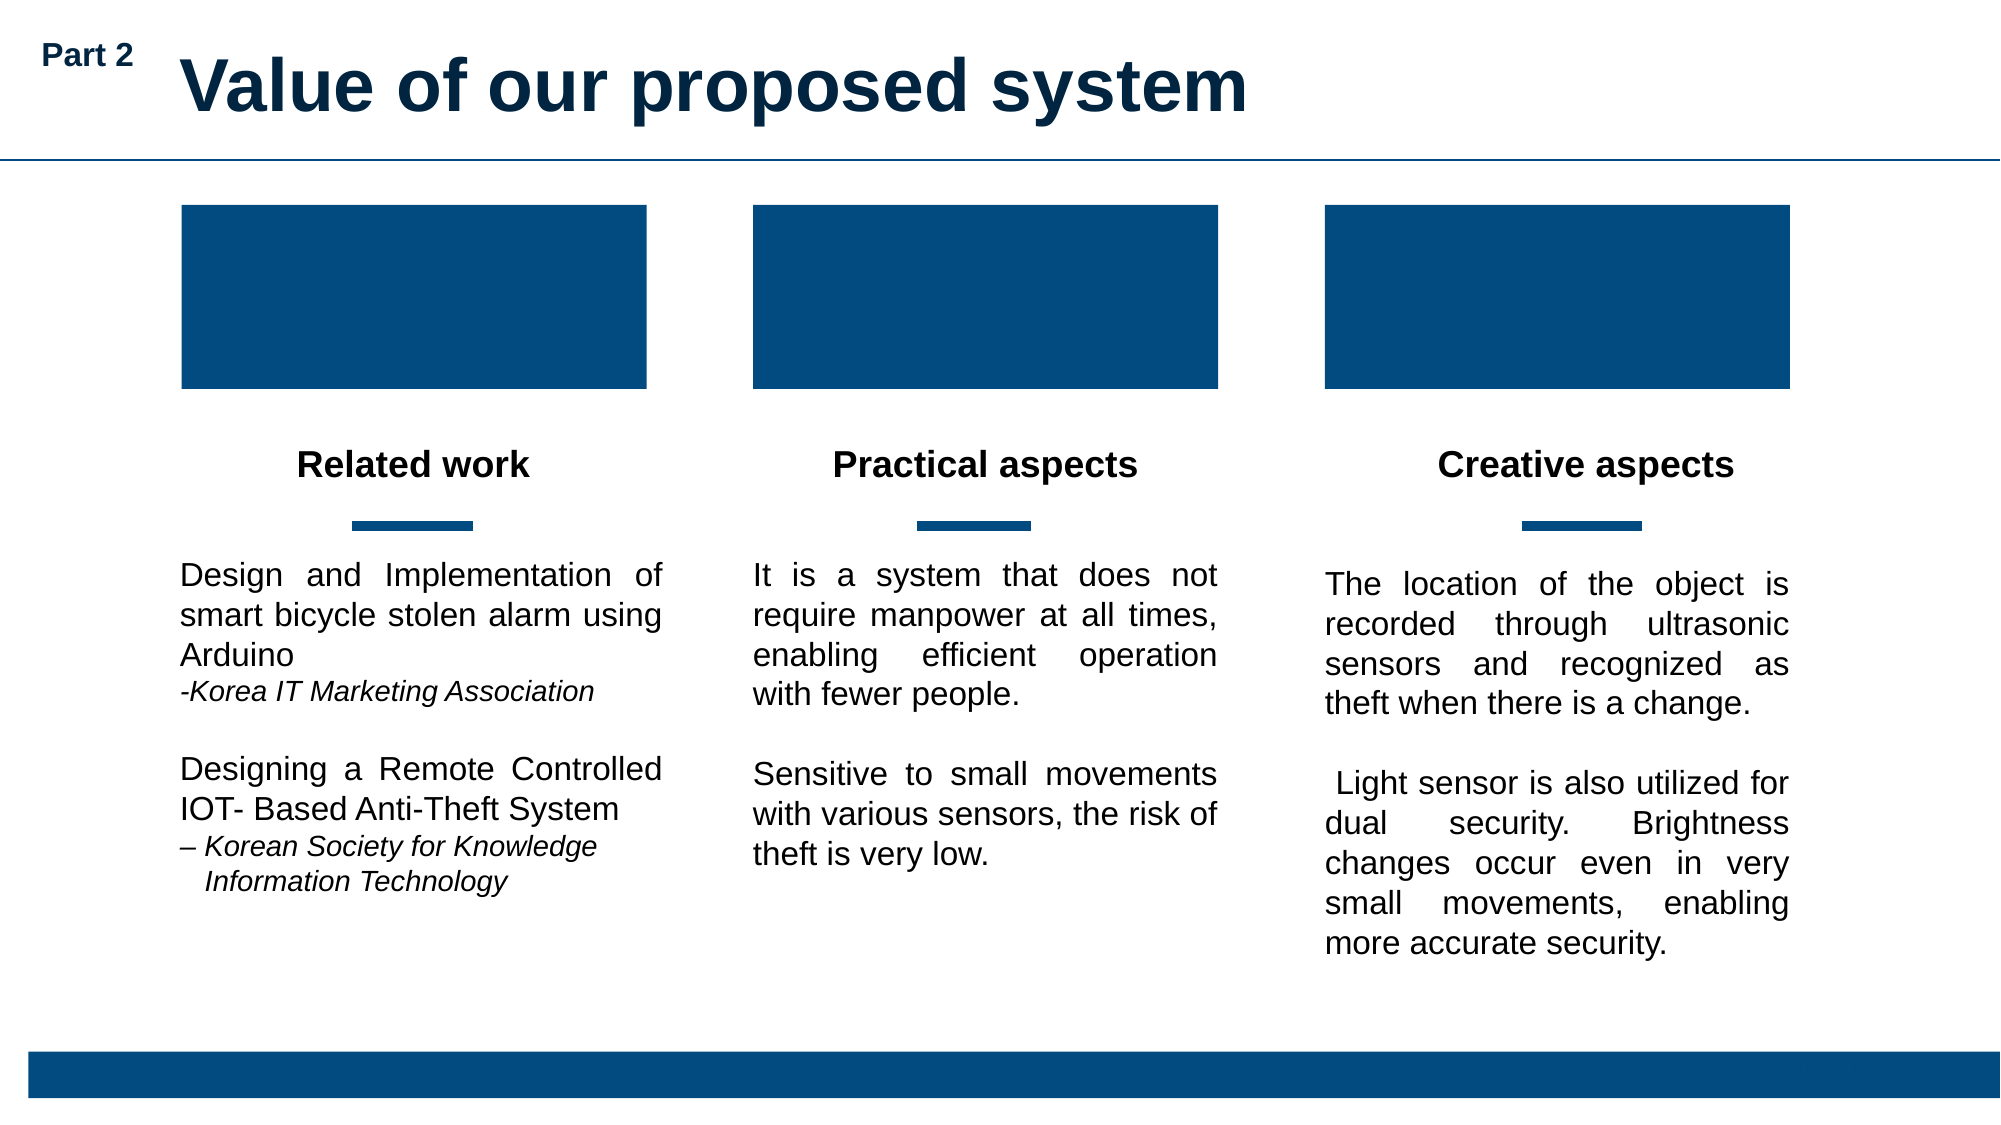

Part 2
Value of our proposed system

Related work
Practical aspects
Creative aspects
Design and Implementation of smart bicycle stolen alarm using Arduino
-Korea IT Marketing Association
Designing a Remote Controlled IOT- Based Anti-Theft System
– Korean Society for Knowledge
   Information Technology

It is a system that does not require manpower at all times, enabling efficient operation with fewer people.

Sensitive to small movements with various sensors, the risk of theft is very low.
The location of the object is recorded through ultrasonic sensors and recognized as theft when there is a change.

 Light sensor is also utilized for dual security. Brightness changes occur even in very small movements, enabling more accurate security.